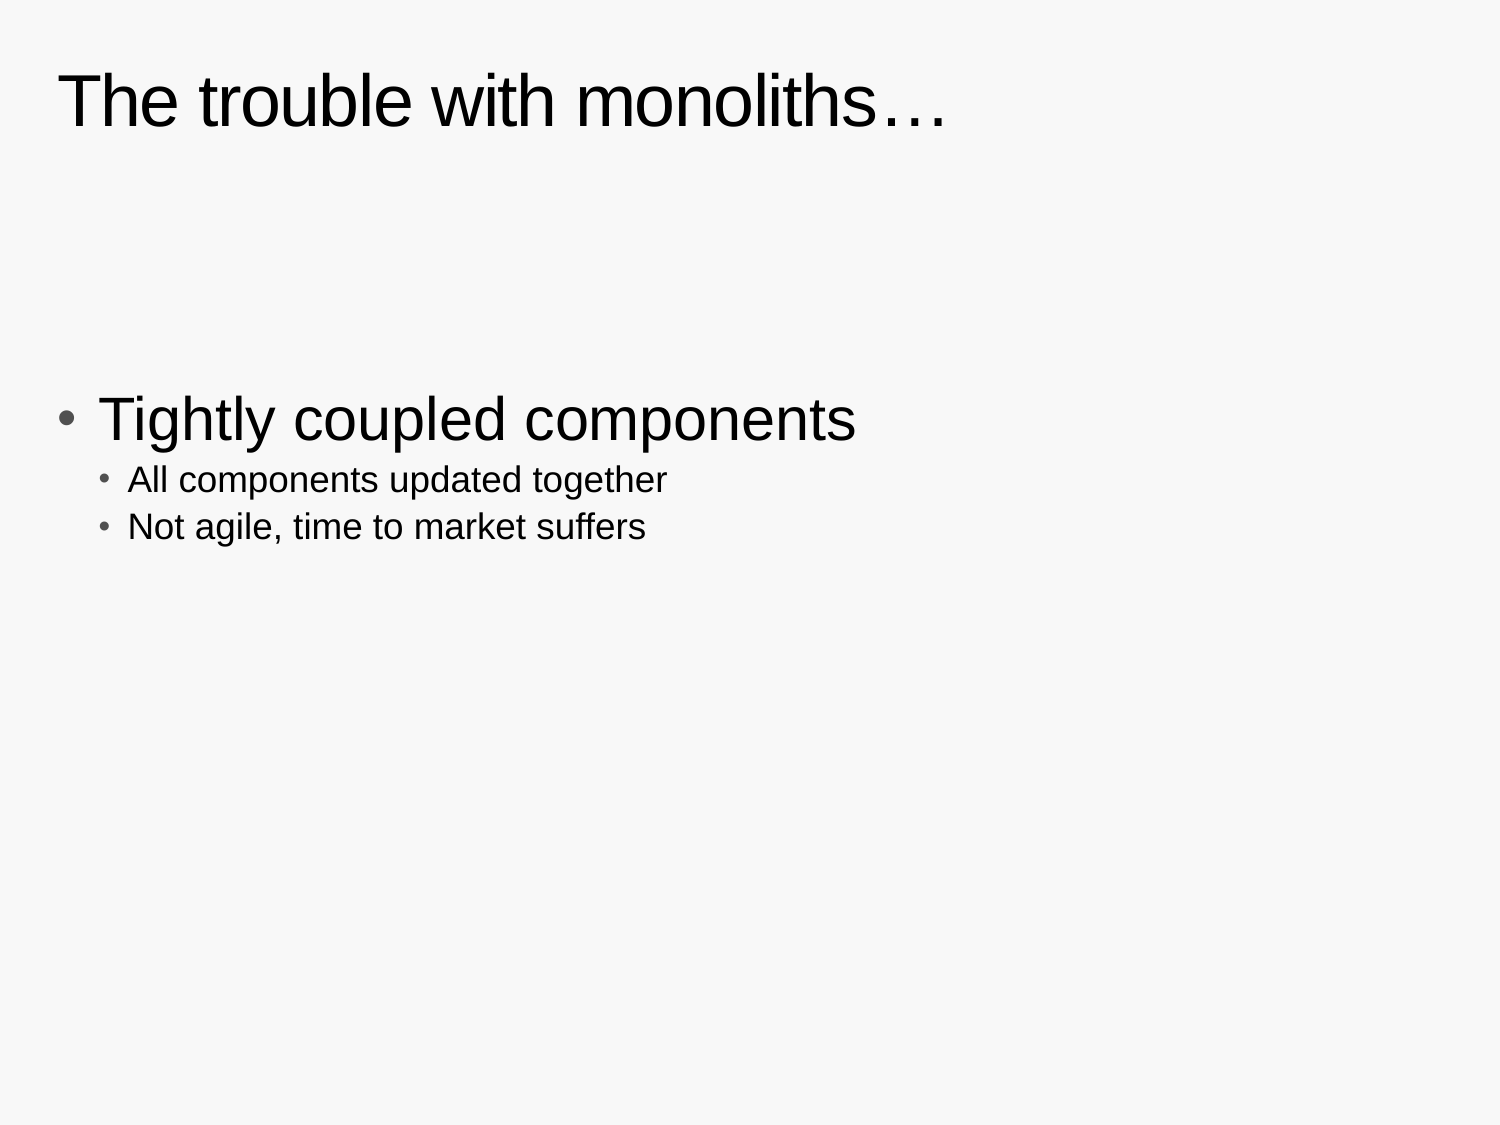

# The trouble with monoliths…

Tightly coupled components
All components updated together
Not agile, time to market suffers